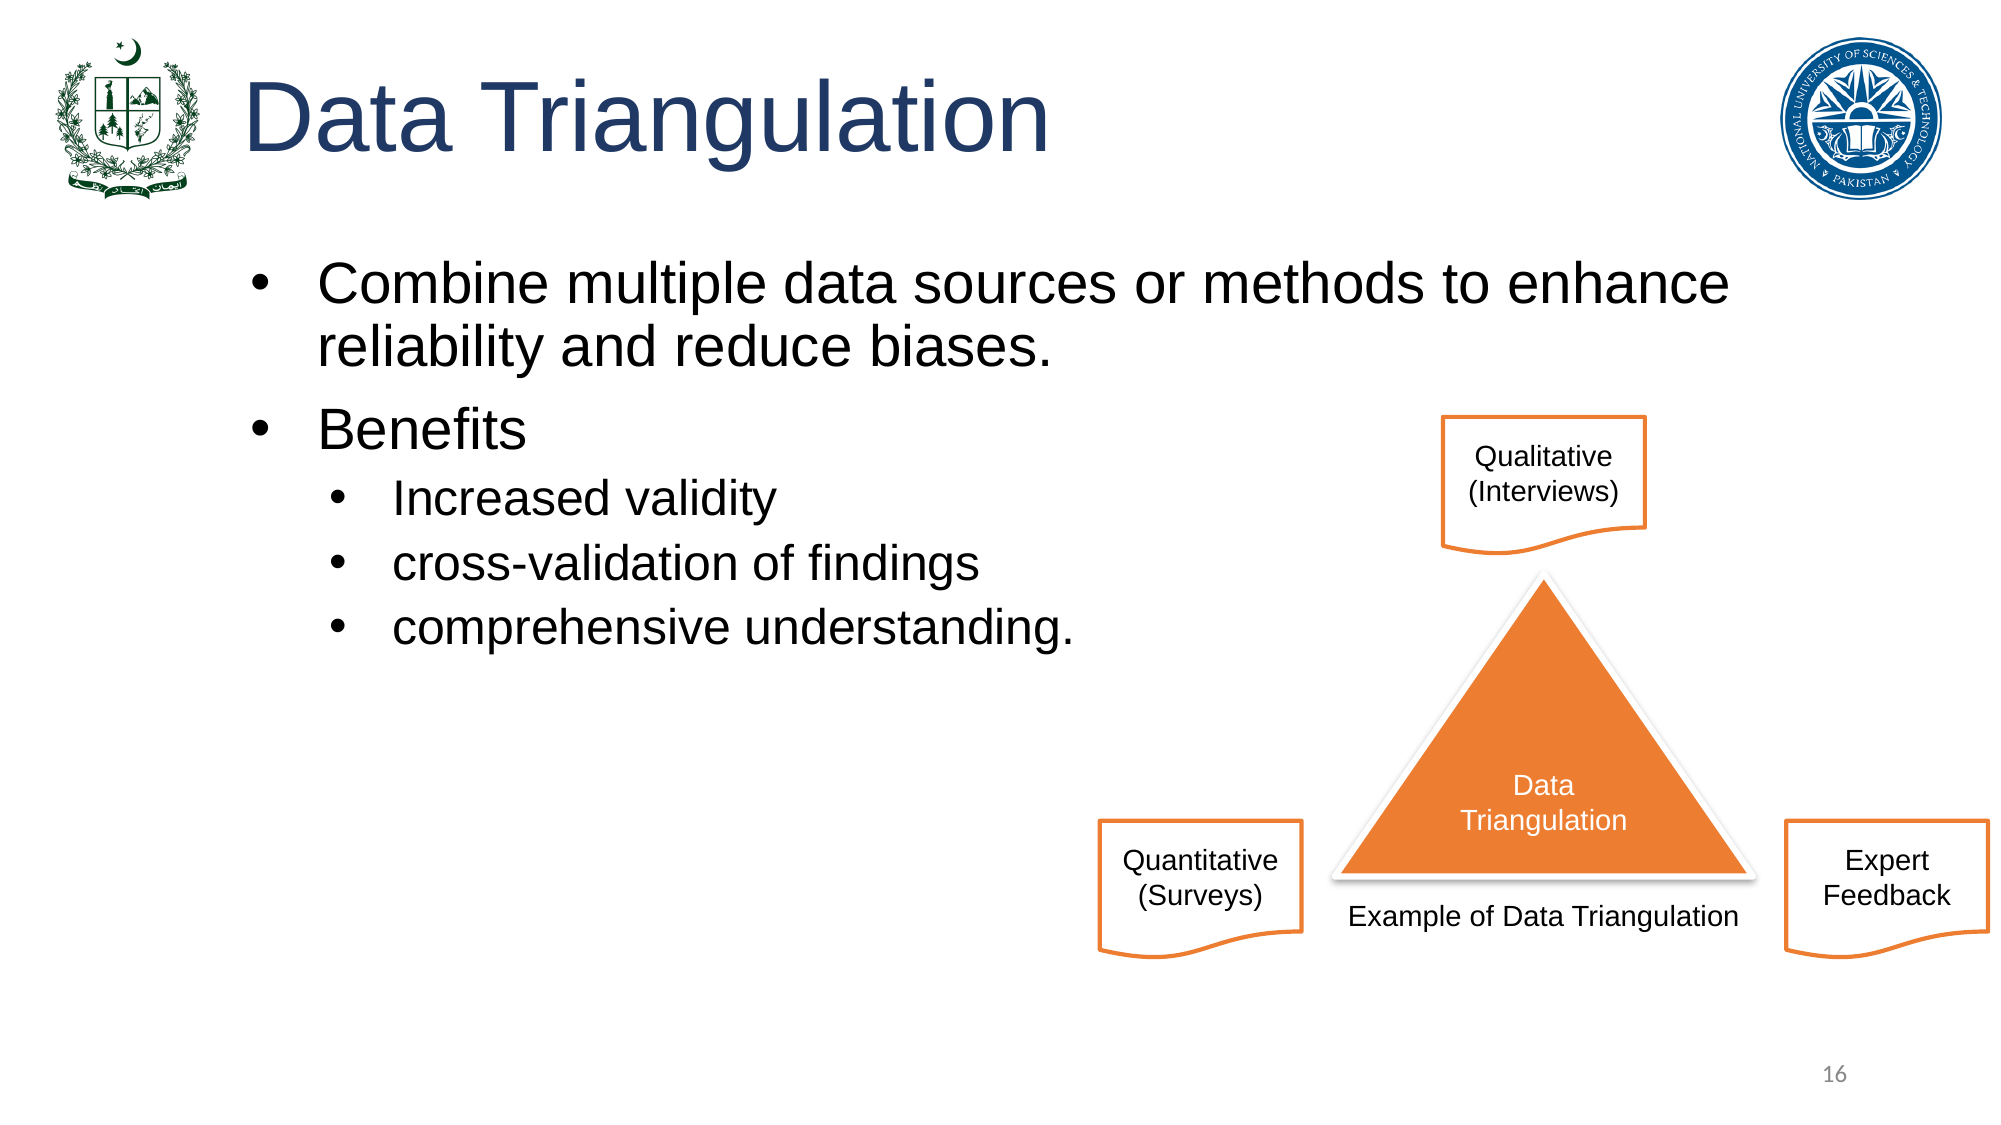

# Data Triangulation
Combine multiple data sources or methods to enhance reliability and reduce biases.
Benefits
Increased validity
cross-validation of findings
comprehensive understanding.
Qualitative (Interviews)
Data Triangulation
Quantitative (Surveys)
Expert Feedback
Example of Data Triangulation
16